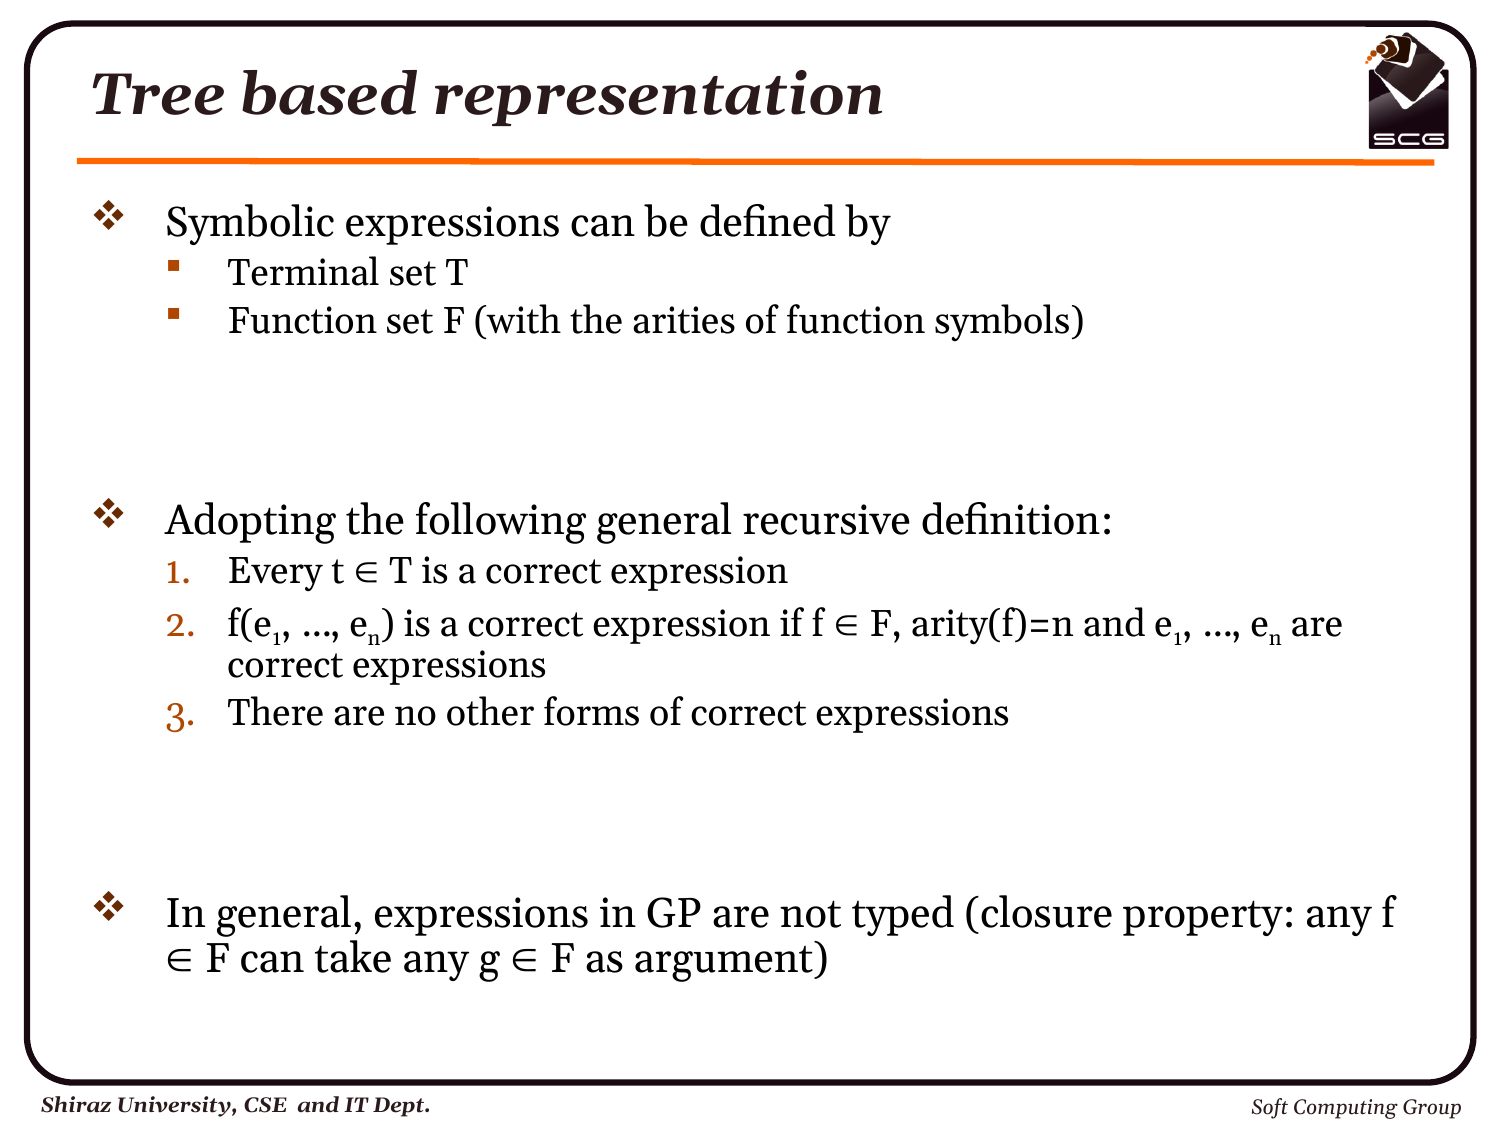

# Tree based representation
Symbolic expressions can be defined by
Terminal set T
Function set F (with the arities of function symbols)

Adopting the following general recursive definition:
Every t ∈ T is a correct expression
f(e1, …, en) is a correct expression if f ∈ F, arity(f)=n and e1, …, en are correct expressions
There are no other forms of correct expressions

In general, expressions in GP are not typed (closure property: any f ∈ F can take any g ∈ F as argument)